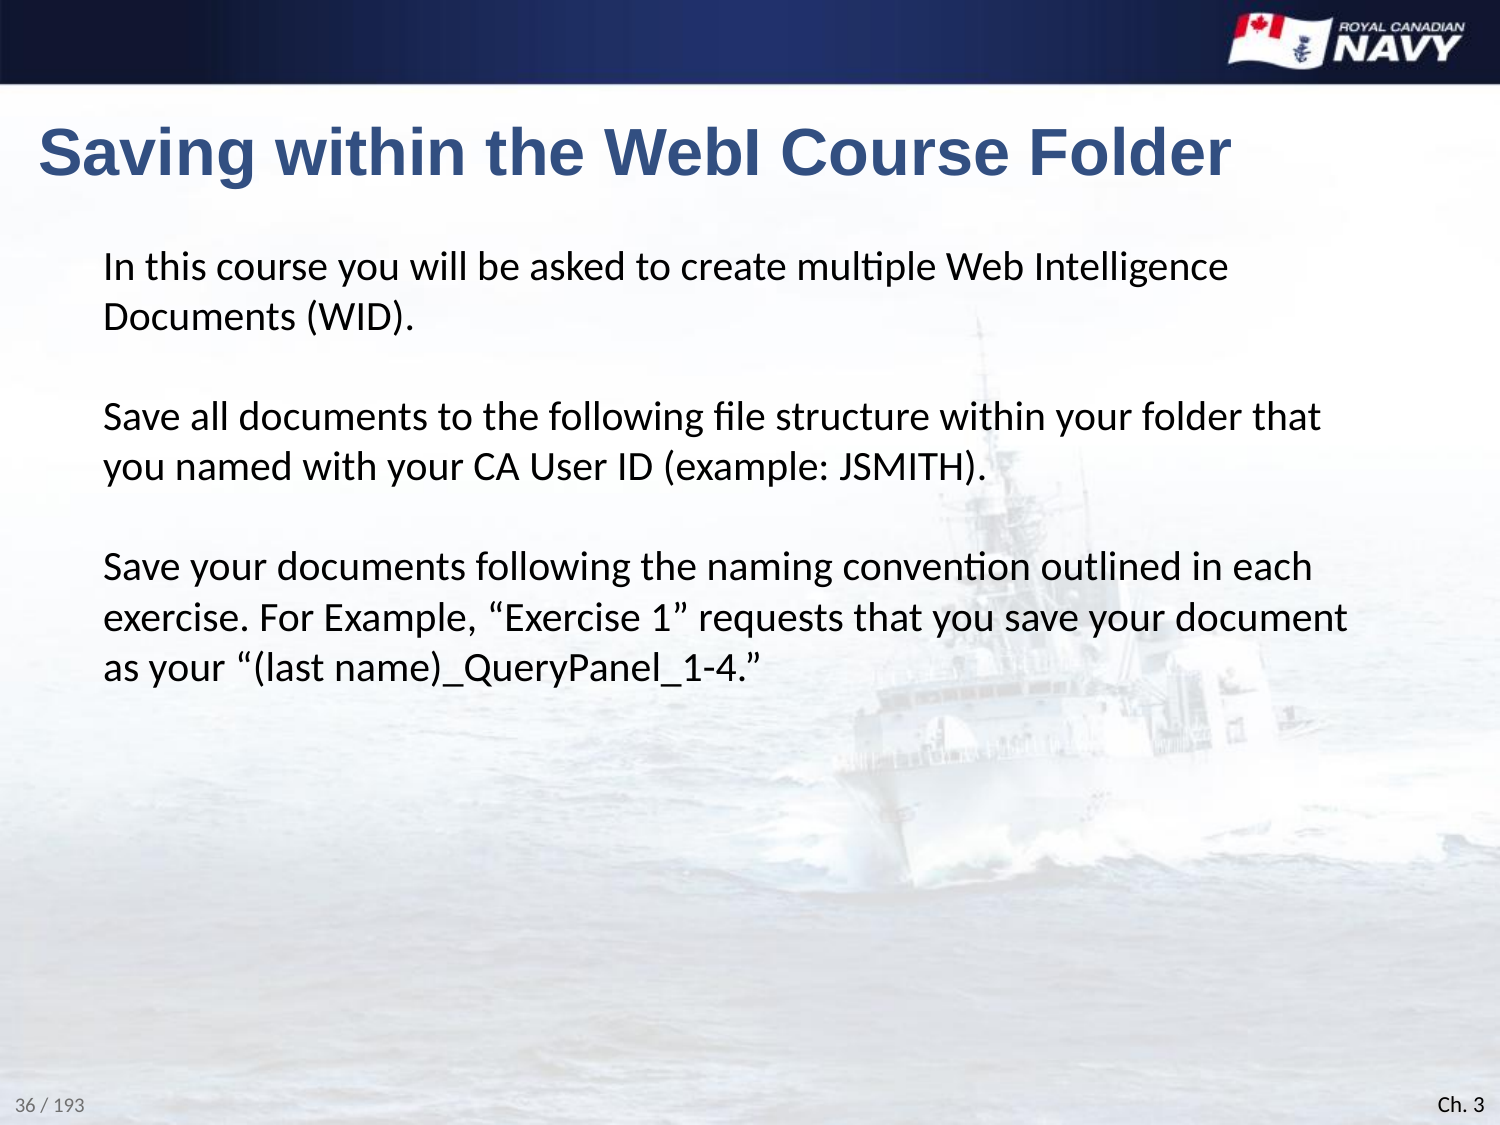

# Saving within the WebI Course Folder
In this course you will be asked to create multiple Web Intelligence Documents (WID).

Save all documents to the following file structure within your folder that you named with your CA User ID (example: JSMITH).

Save your documents following the naming convention outlined in each exercise. For Example, “Exercise 1” requests that you save your document as your “(last name)_QueryPanel_1-4.”

Ch. 3
36 / 193